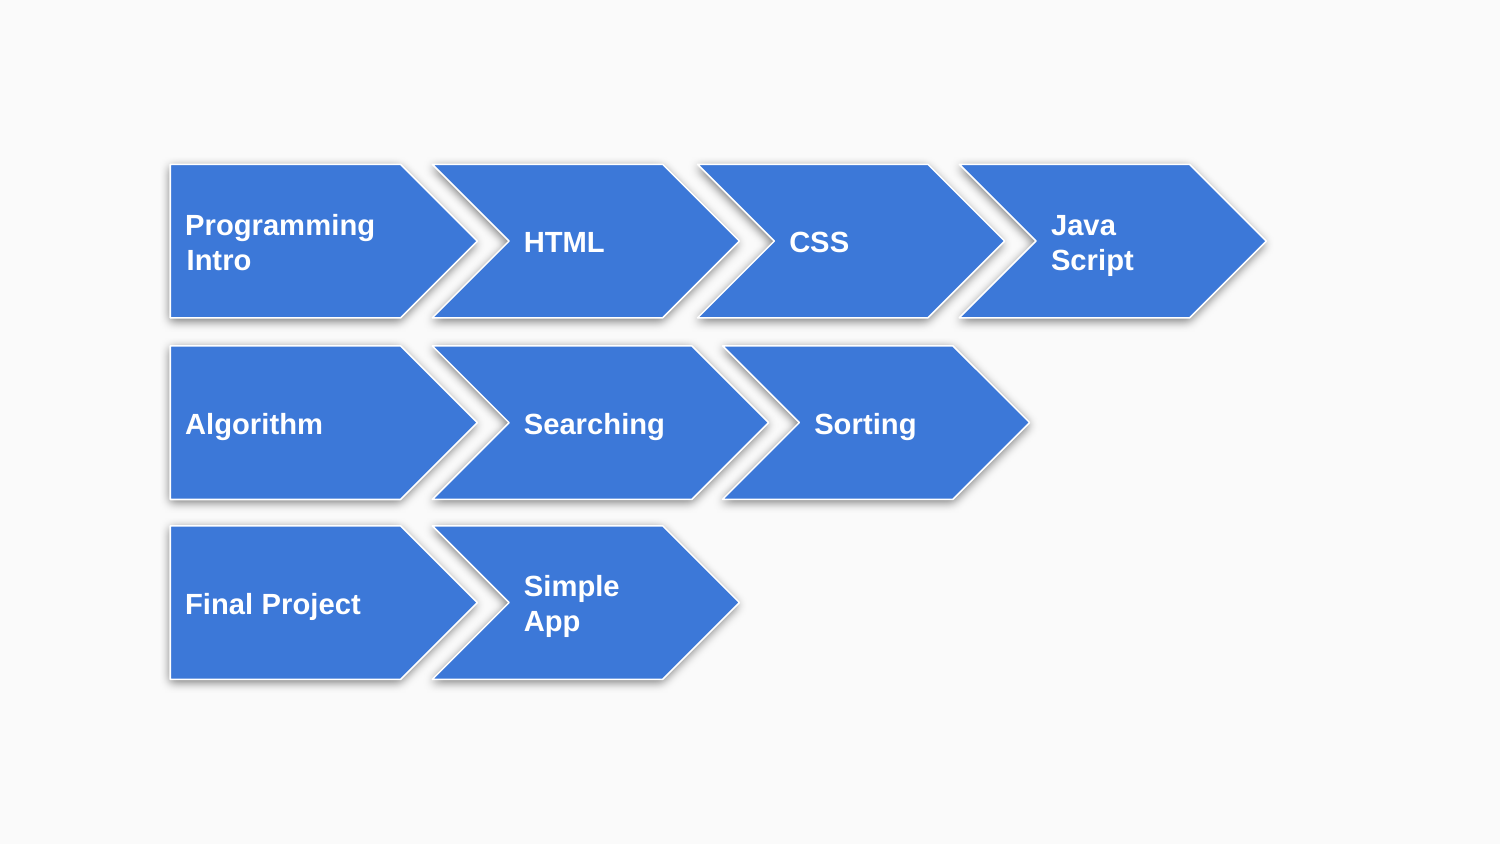

Programming Intro
CSS
Java
Script
HTML
Algorithm
Sorting
Searching
Final Project
Simple
App